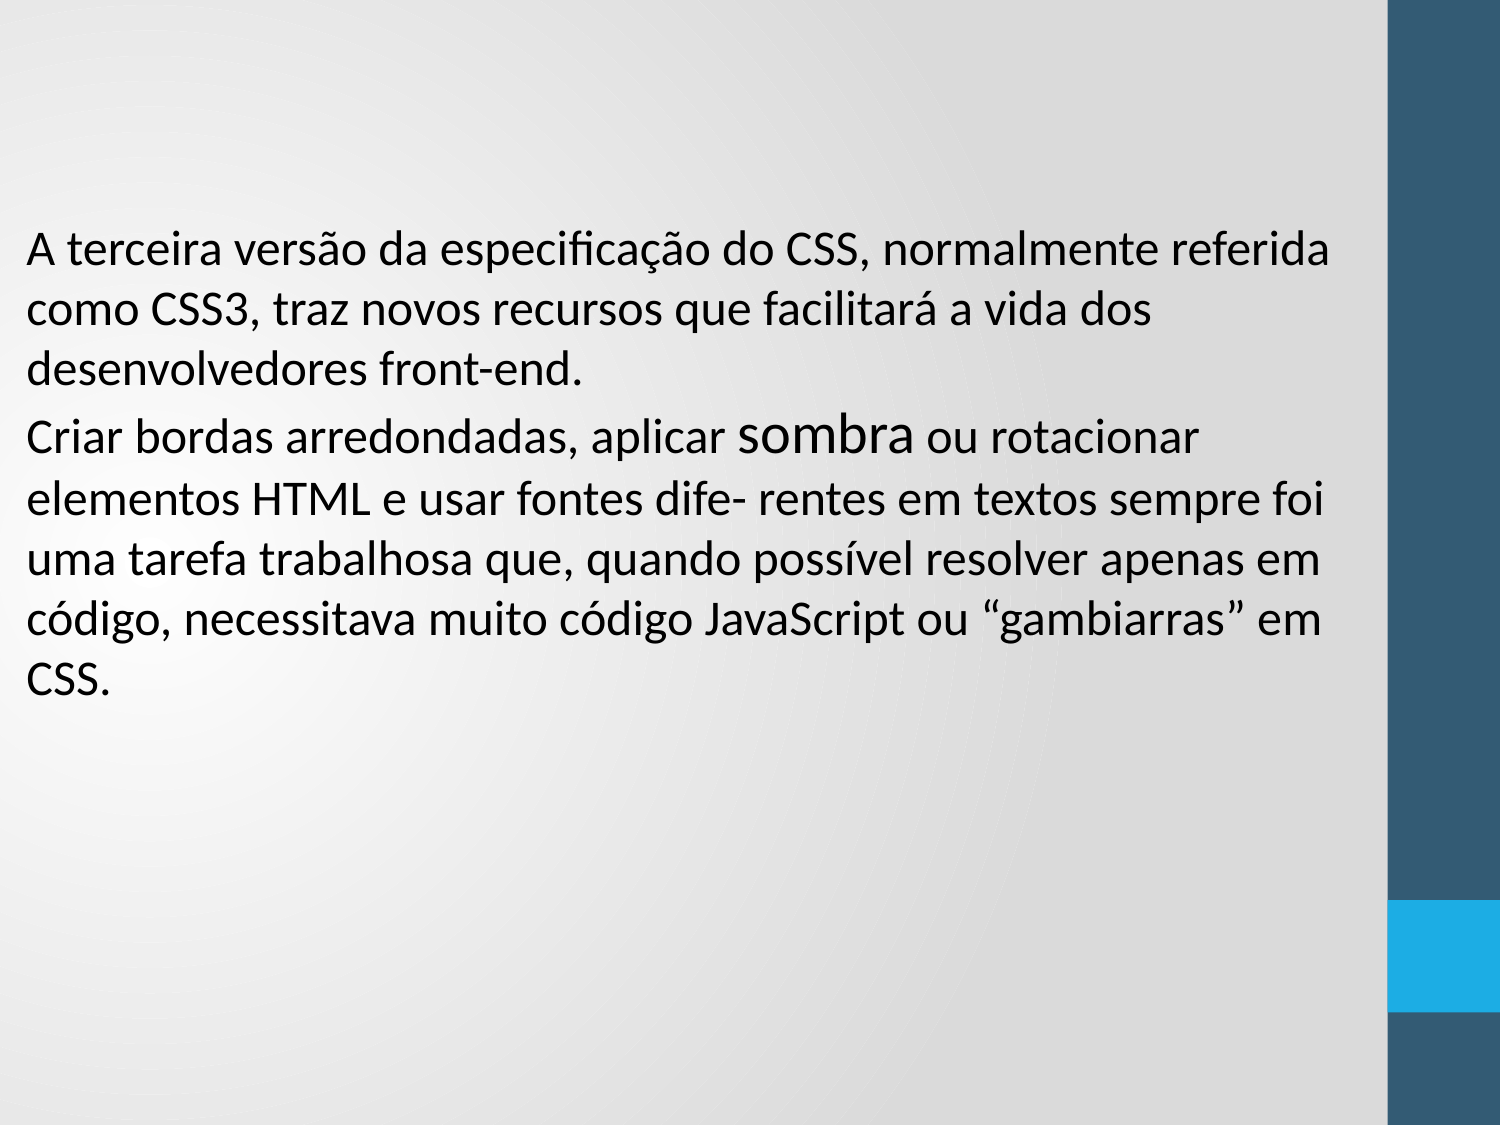

A terceira versão da especiﬁcação do CSS, normalmente referida como CSS3, traz novos recursos que facilitará a vida dos desenvolvedores front-end.
Criar bordas arredondadas, aplicar sombra ou rotacionar elementos HTML e usar fontes dife- rentes em textos sempre foi uma tarefa trabalhosa que, quando possível resolver apenas em código, necessitava muito código JavaScript ou “gambiarras” em CSS.